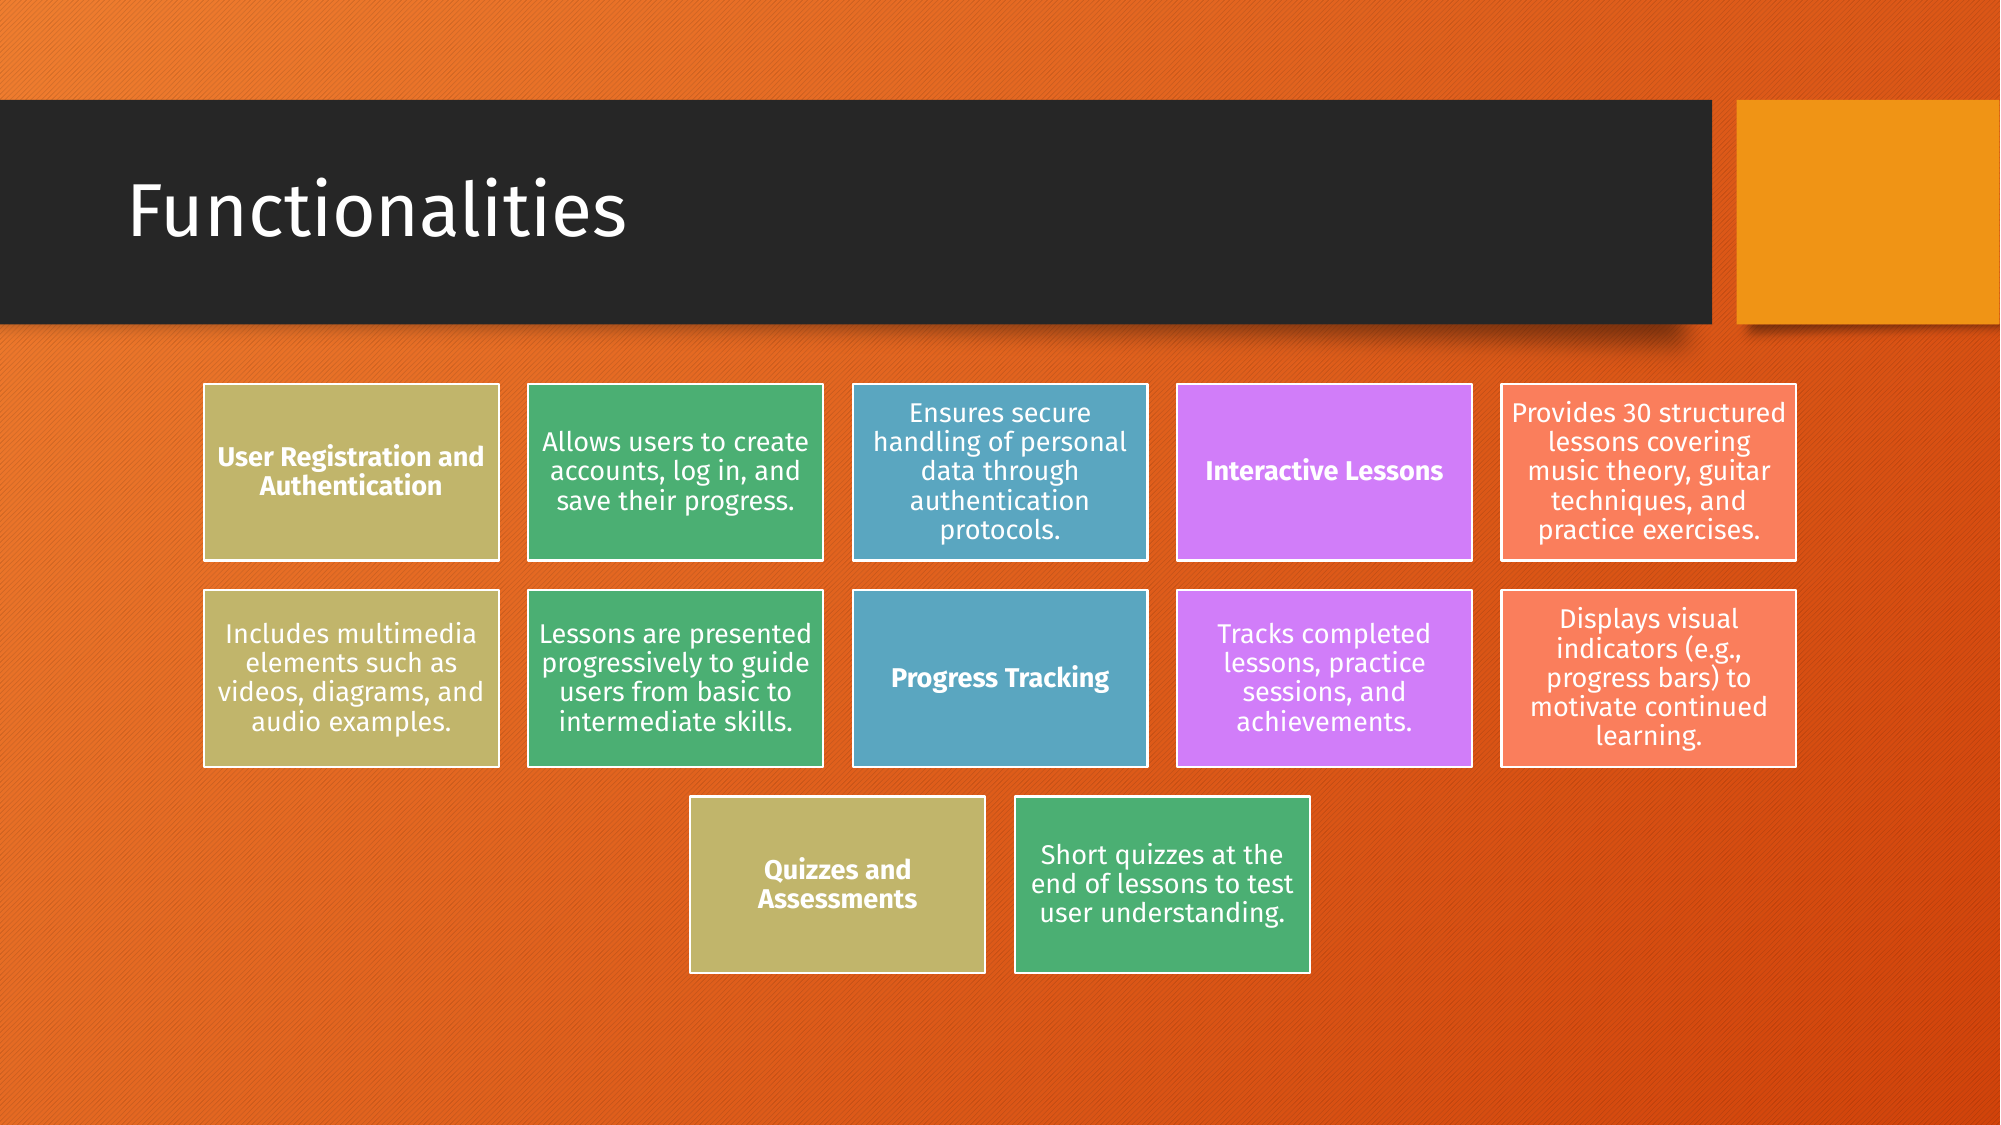

# Functionalities
User Registration and Authentication
Allows users to create accounts, log in, and save their progress.
Ensures secure handling of personal data through authentication protocols.
Interactive Lessons
Provides 30 structured lessons covering music theory, guitar techniques, and practice exercises.
Includes multimedia elements such as videos, diagrams, and audio examples.
Lessons are presented progressively to guide users from basic to intermediate skills.
Progress Tracking
Tracks completed lessons, practice sessions, and achievements.
Displays visual indicators (e.g., progress bars) to motivate continued learning.
Quizzes and Assessments
Short quizzes at the end of lessons to test user understanding.